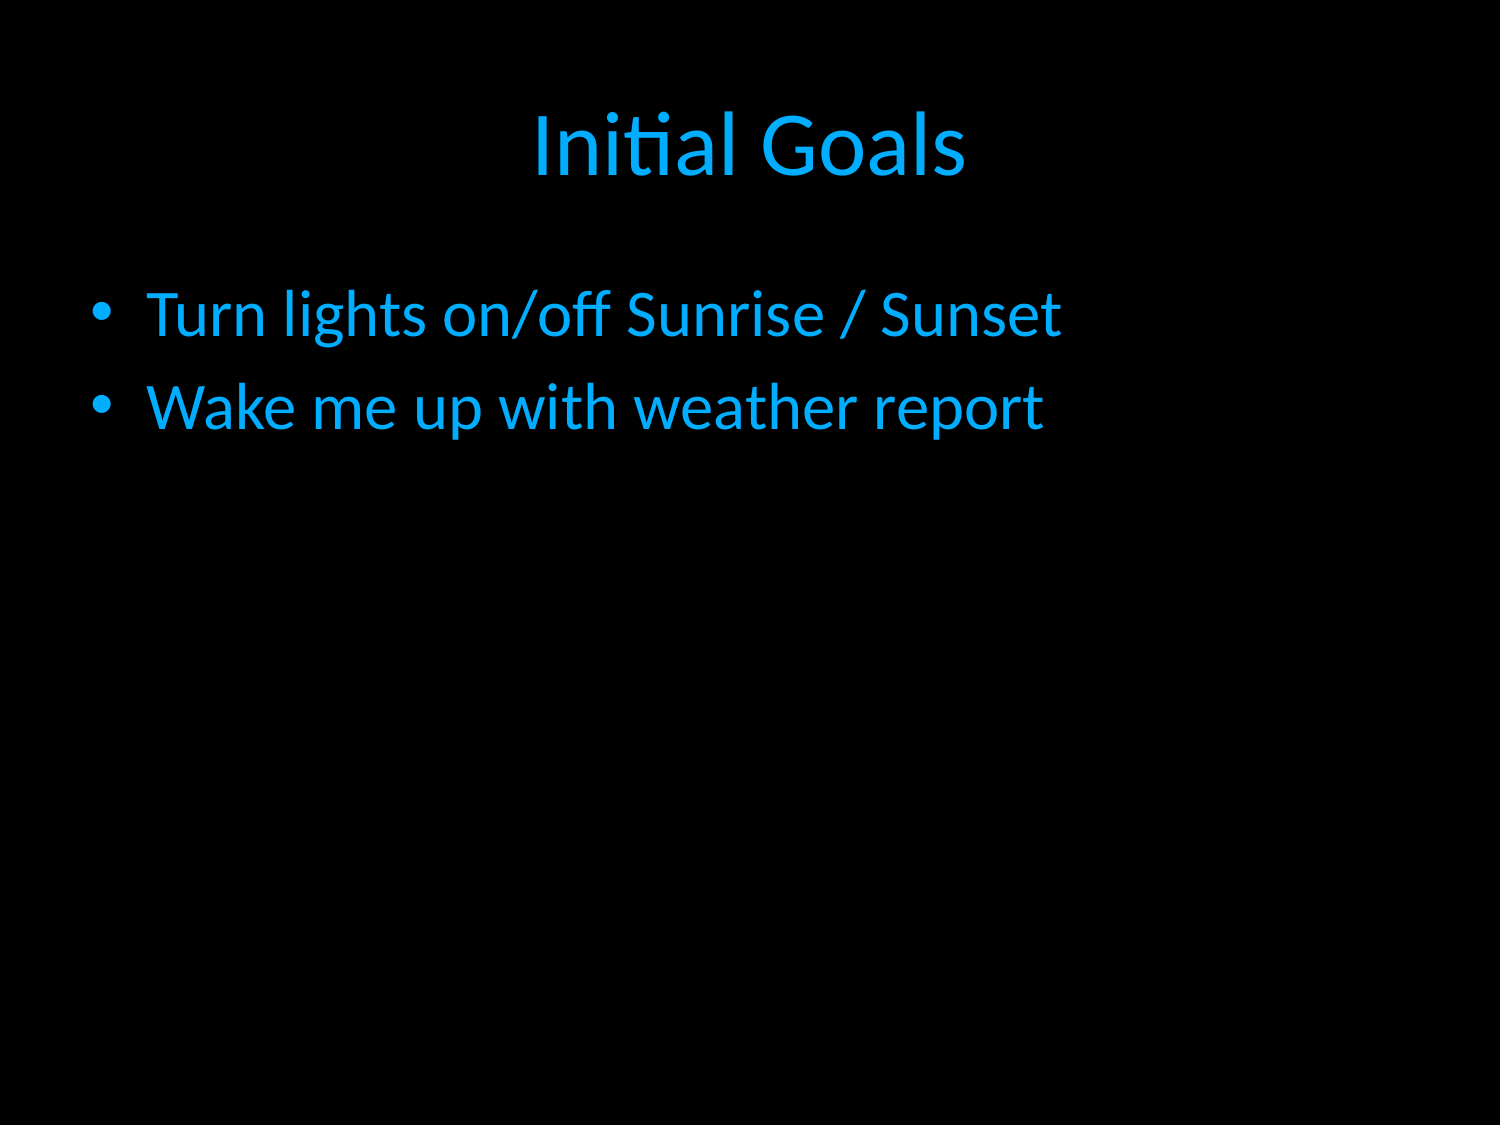

# Initial Goals
Turn lights on/off Sunrise / Sunset
Wake me up with weather report